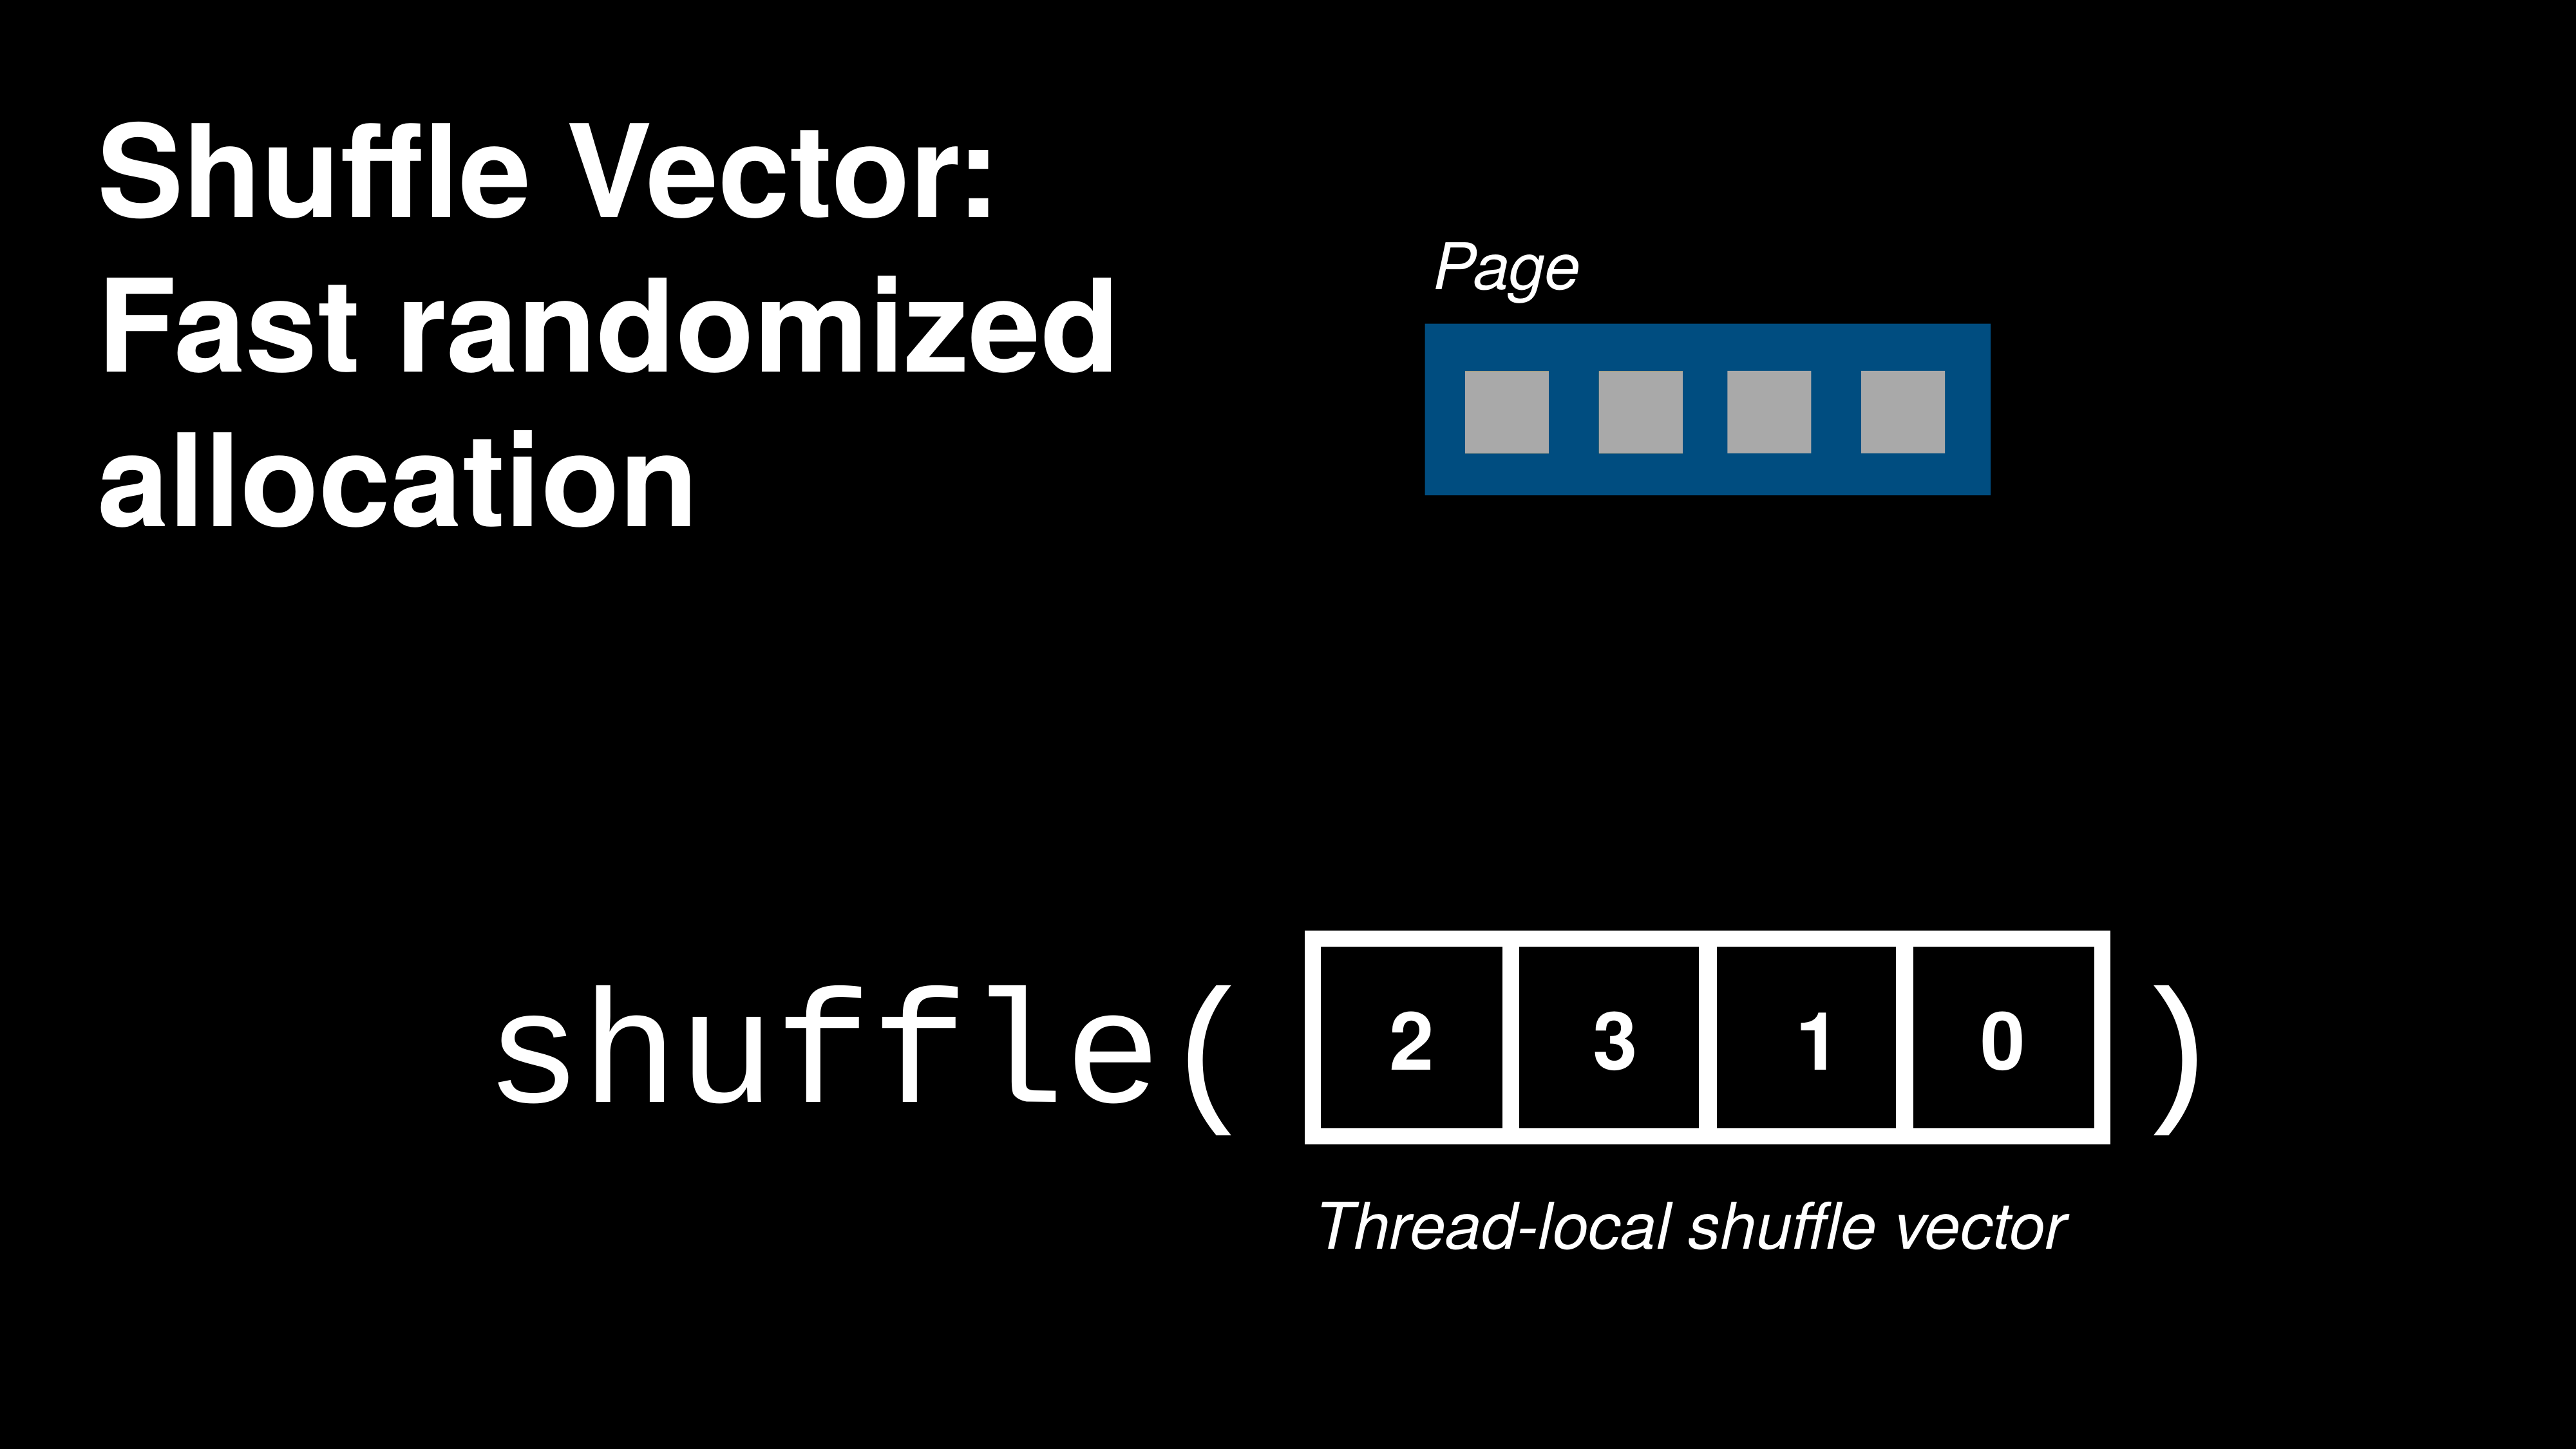

Shuffle Vector: Fast randomized allocation
Page

shuffle(         )

2
3
1
0
Thread-local shuffle vector